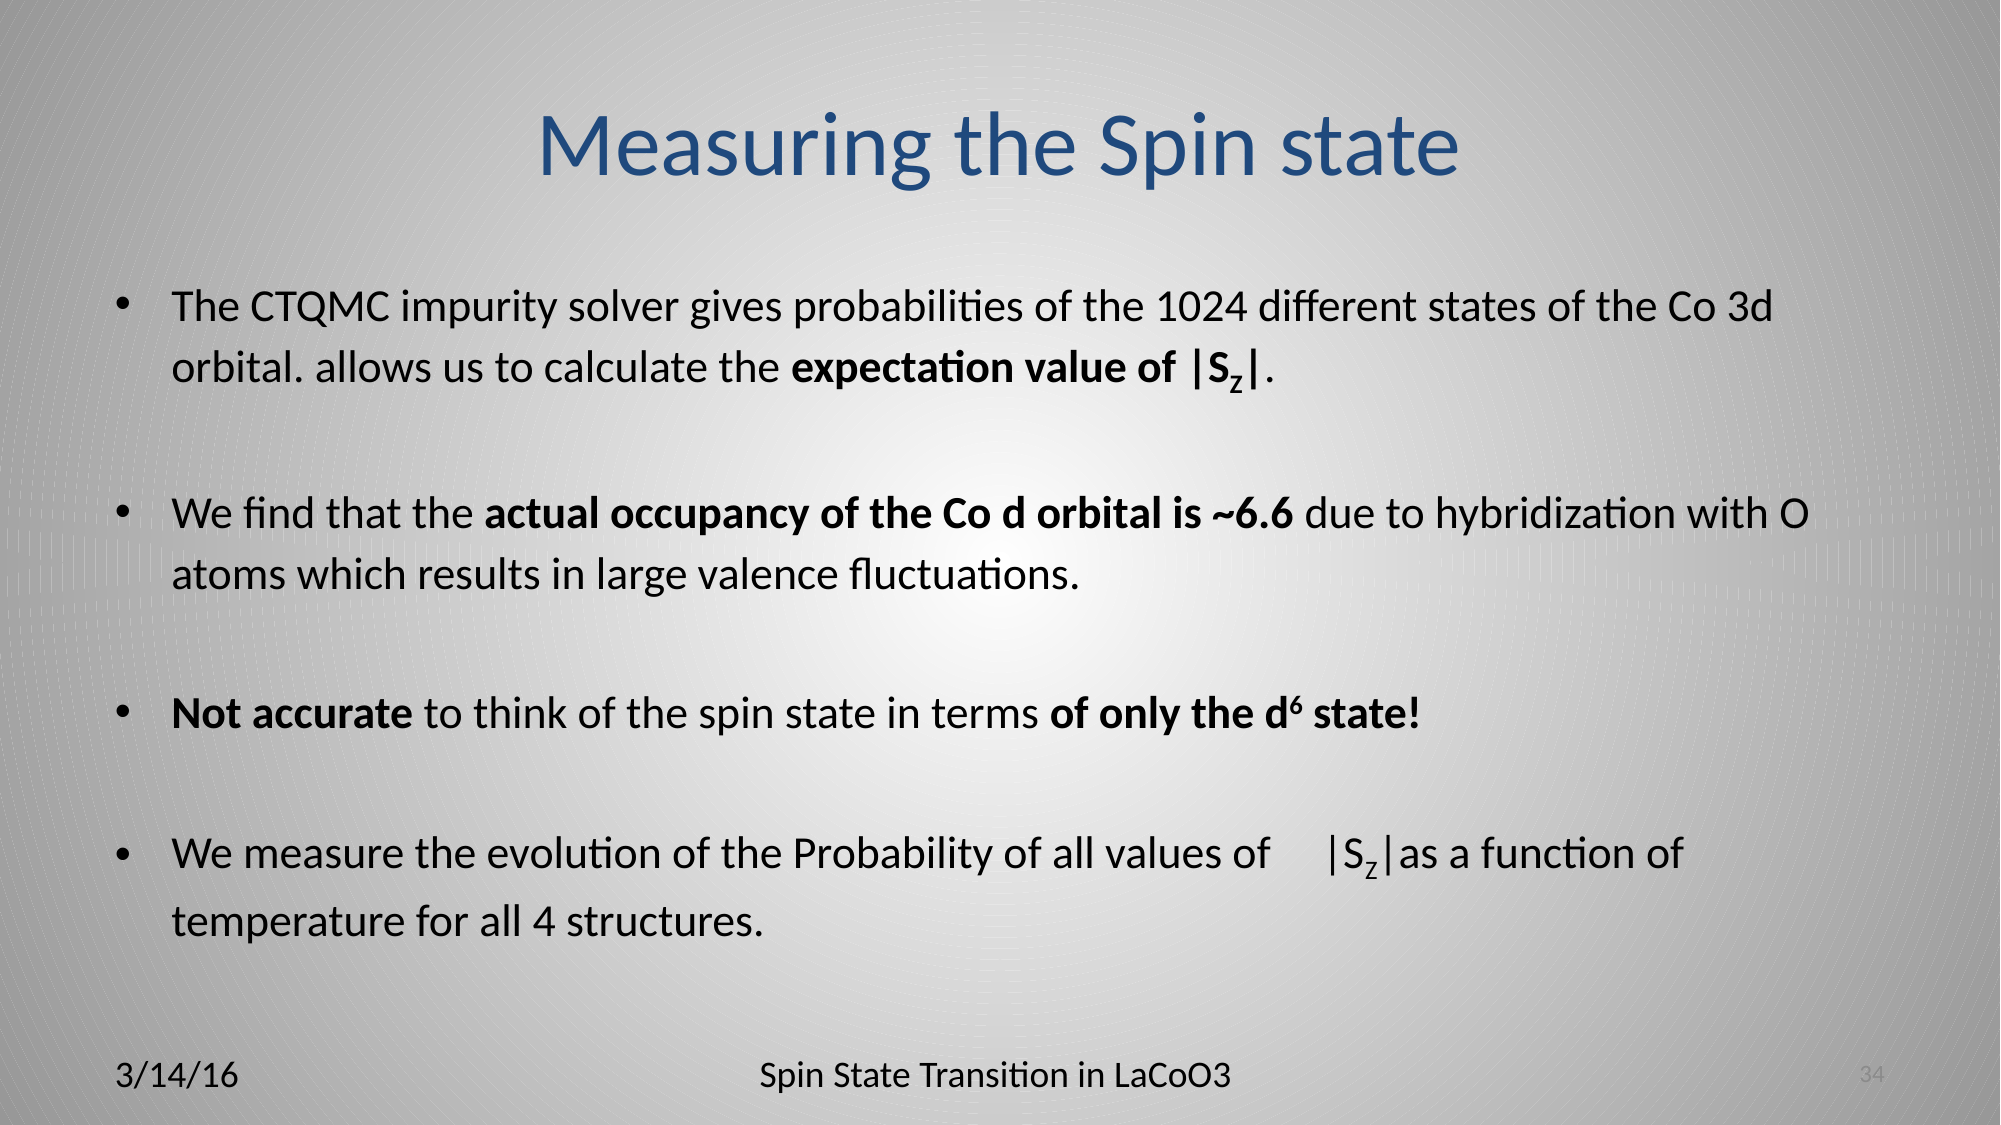

# Measuring the Spin state
The CTQMC impurity solver gives probabilities of the 1024 different states of the Co 3d orbital. allows us to calculate the expectation value of |SZ|.

We find that the actual occupancy of the Co d orbital is ~6.6 due to hybridization with O atoms which results in large valence fluctuations.

Not accurate to think of the spin state in terms of only the d6 state!

We measure the evolution of the Probability of all values of     |SZ|as a function of temperature for all 4 structures.

3/14/16
Spin State Transition in LaCoO3
34